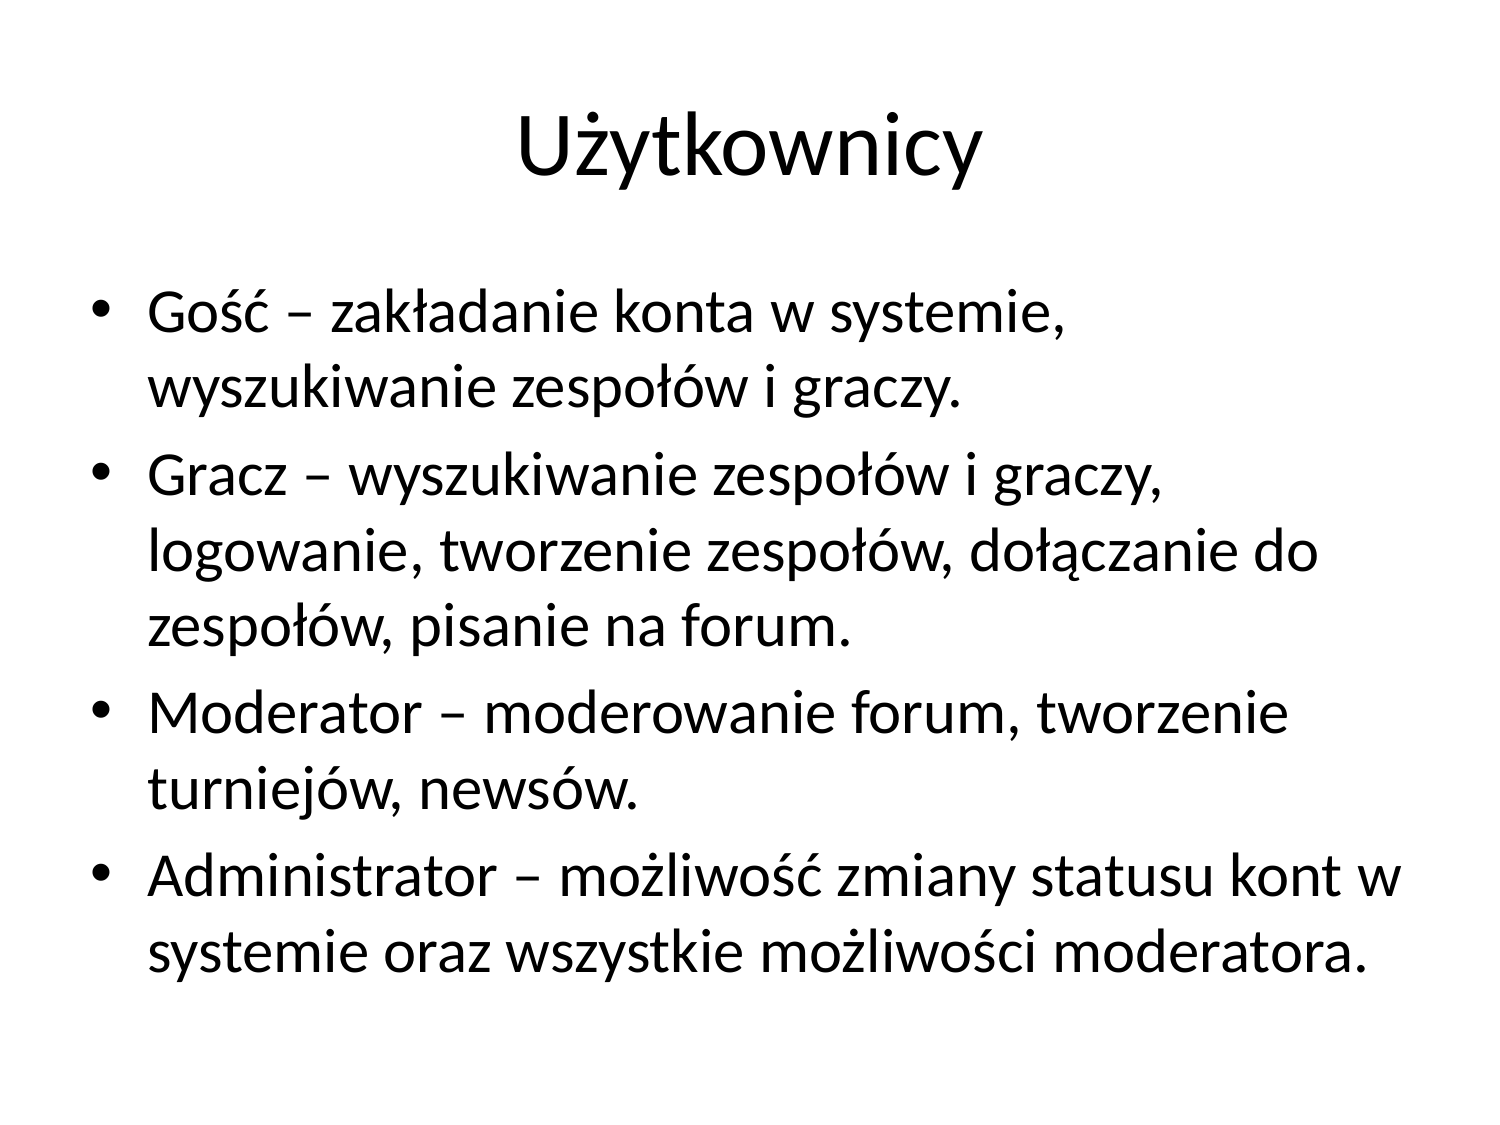

# Użytkownicy
Gość – zakładanie konta w systemie, wyszukiwanie zespołów i graczy.
Gracz – wyszukiwanie zespołów i graczy, logowanie, tworzenie zespołów, dołączanie do zespołów, pisanie na forum.
Moderator – moderowanie forum, tworzenie turniejów, newsów.
Administrator – możliwość zmiany statusu kont w systemie oraz wszystkie możliwości moderatora.